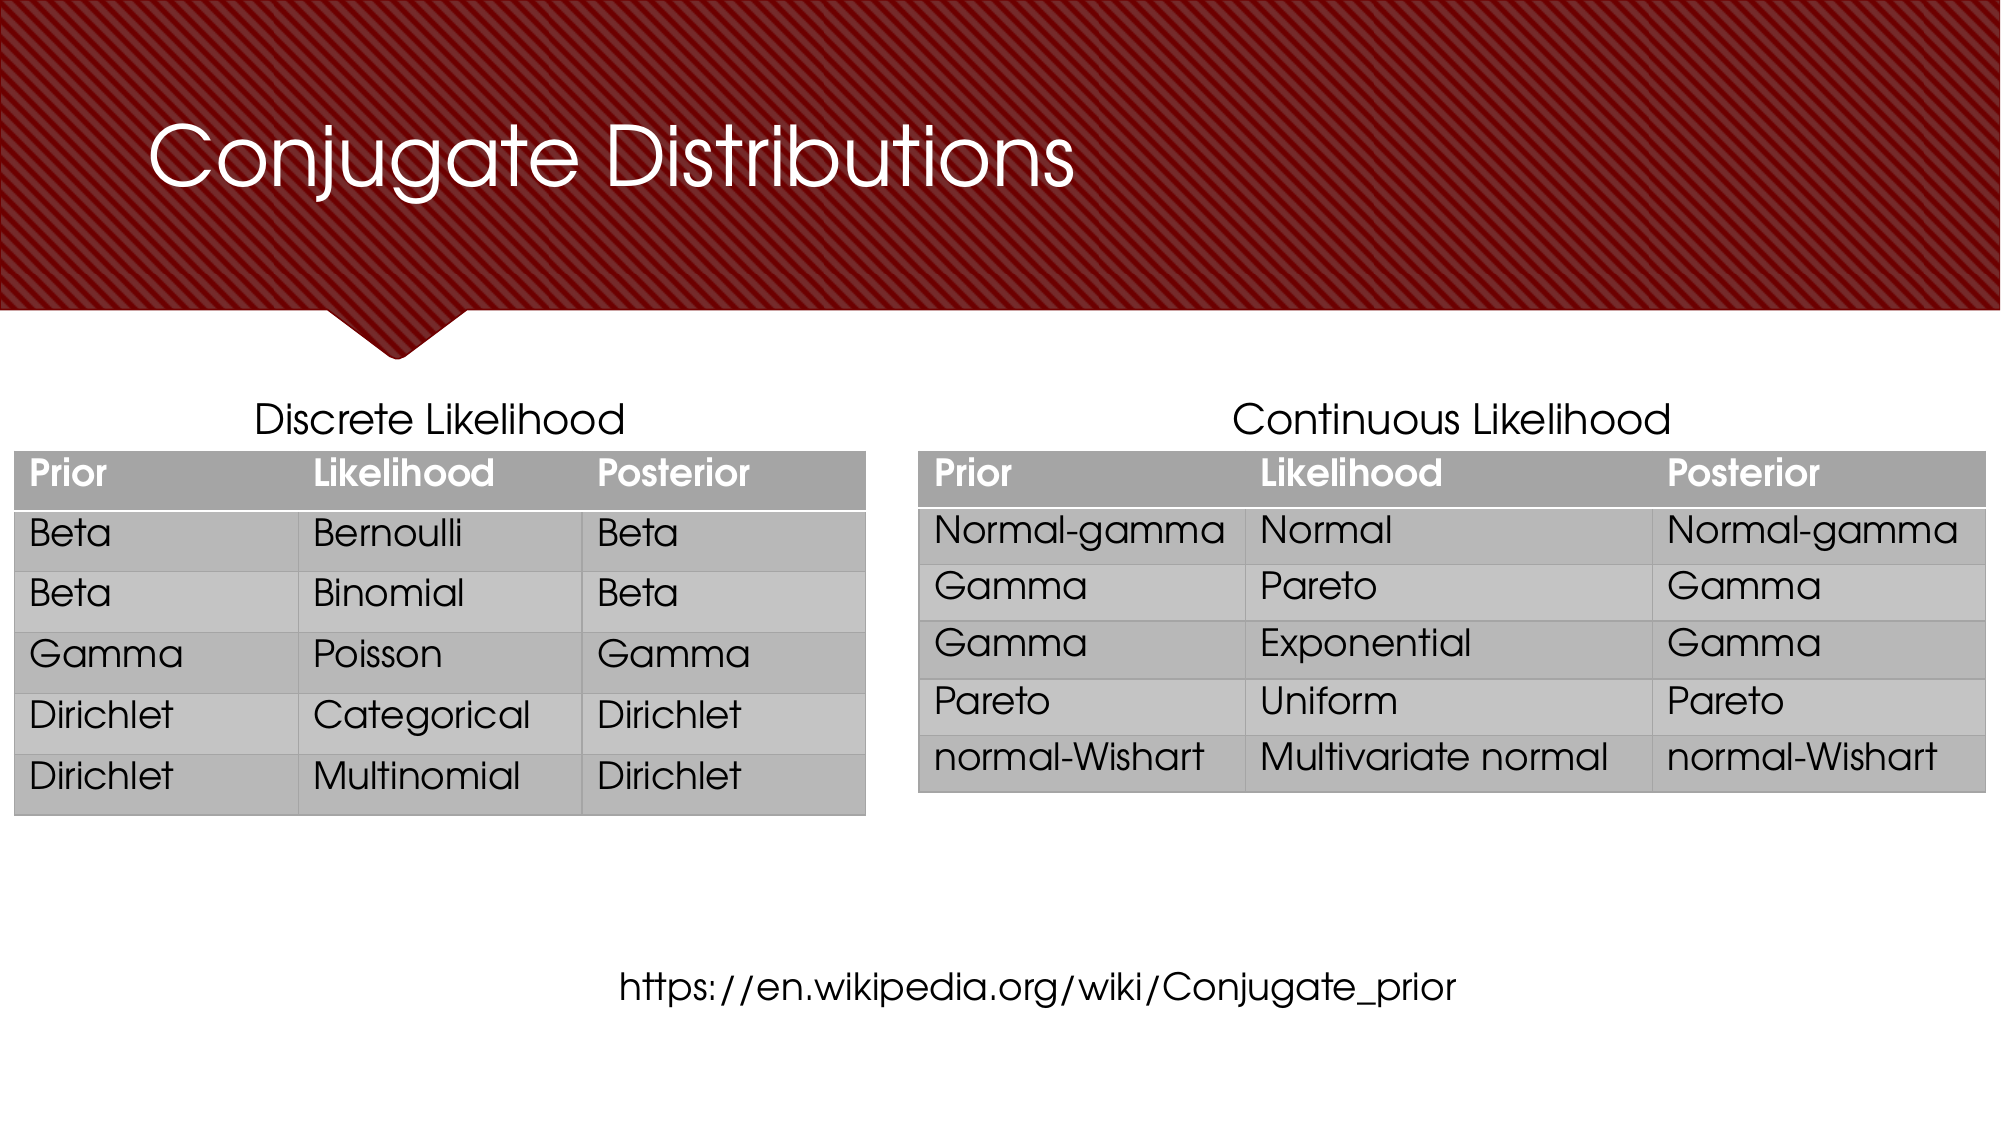

# Conjugate Distributions
Discrete Likelihood
Continuous Likelihood
| Prior | Likelihood | Posterior |
| --- | --- | --- |
| Beta | Bernoulli | Beta |
| Beta | Binomial | Beta |
| Gamma | Poisson | Gamma |
| Dirichlet | Categorical | Dirichlet |
| Dirichlet | Multinomial | Dirichlet |
| Prior | Likelihood | Posterior |
| --- | --- | --- |
| Normal-gamma | Normal | Normal-gamma |
| Gamma | Pareto | Gamma |
| Gamma | Exponential | Gamma |
| Pareto | Uniform | Pareto |
| normal-Wishart | Multivariate normal | normal-Wishart |
https://en.wikipedia.org/wiki/Conjugate_prior